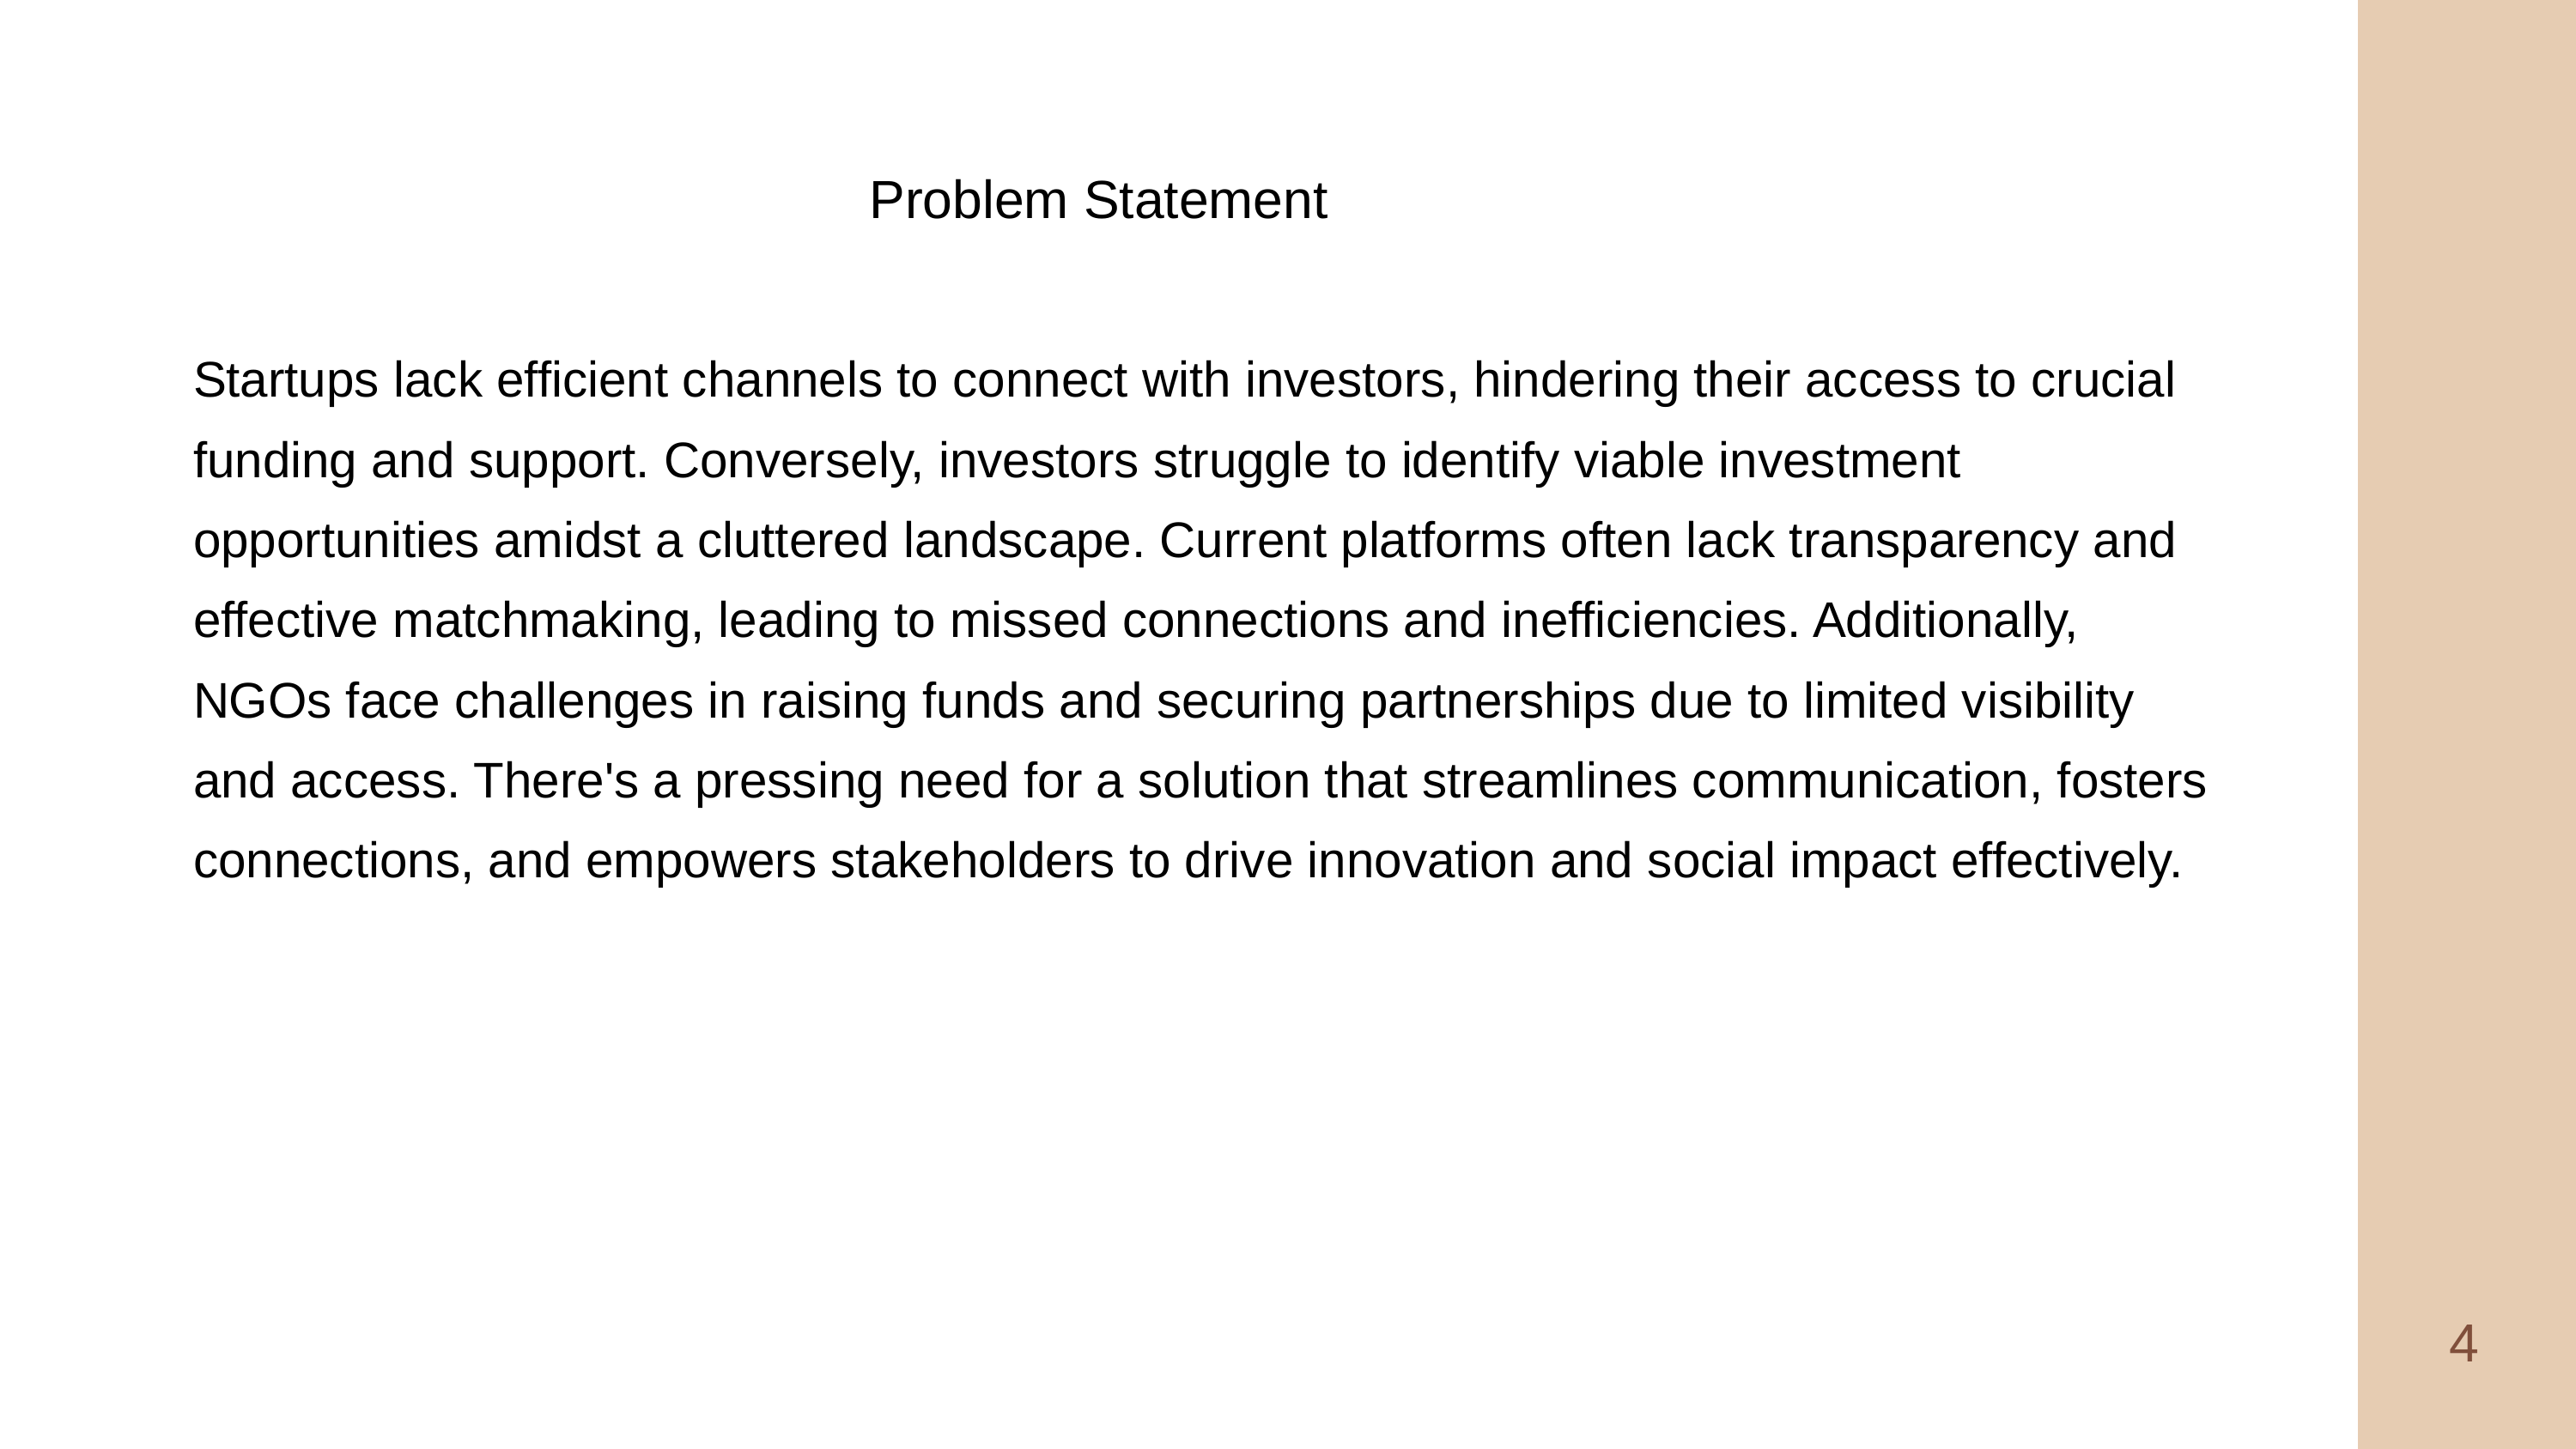

Problem Statement
Startups lack efficient channels to connect with investors, hindering their access to crucial funding and support. Conversely, investors struggle to identify viable investment opportunities amidst a cluttered landscape. Current platforms often lack transparency and effective matchmaking, leading to missed connections and inefficiencies. Additionally, NGOs face challenges in raising funds and securing partnerships due to limited visibility and access. There's a pressing need for a solution that streamlines communication, fosters connections, and empowers stakeholders to drive innovation and social impact effectively.
4